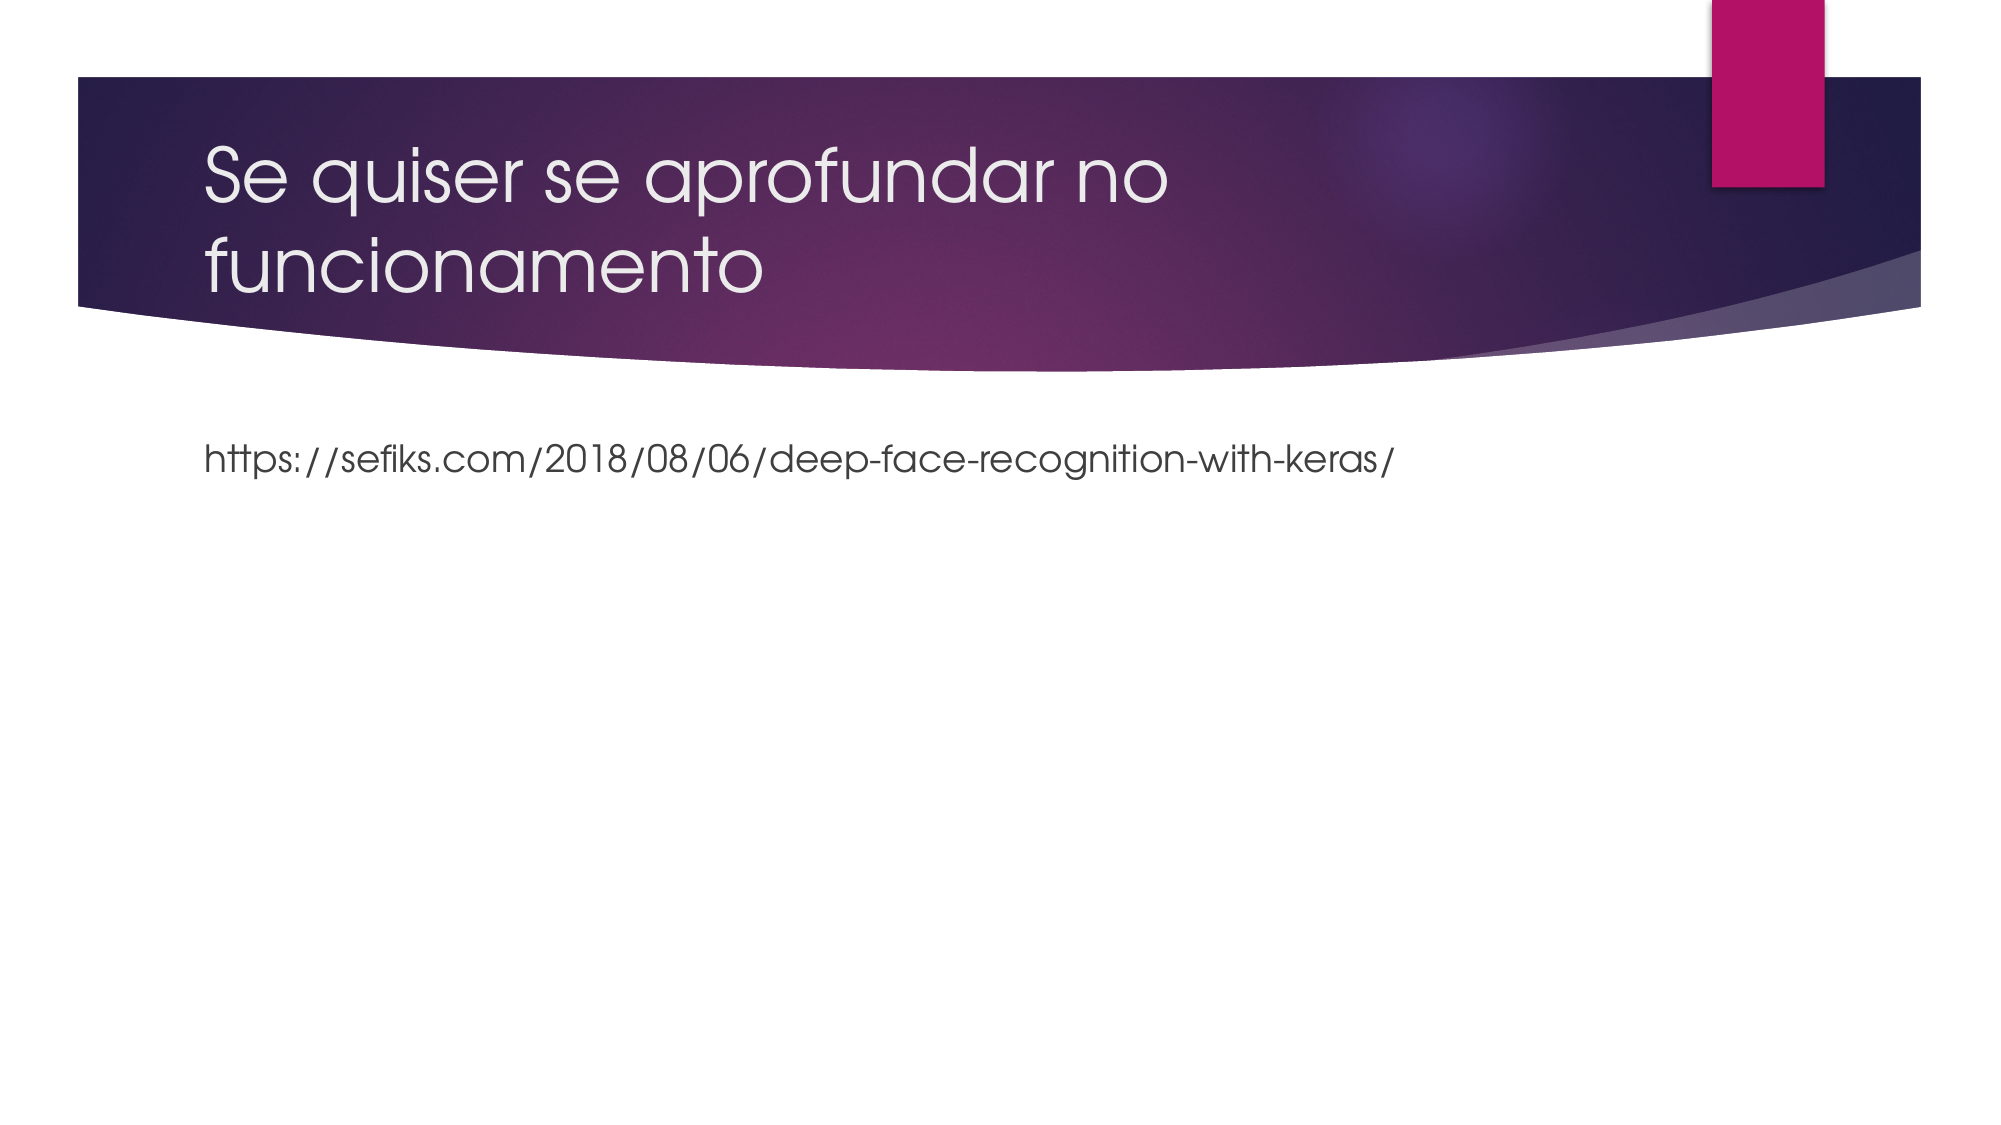

# Se quiser se aprofundar no funcionamento
https://sefiks.com/2018/08/06/deep-face-recognition-with-keras/